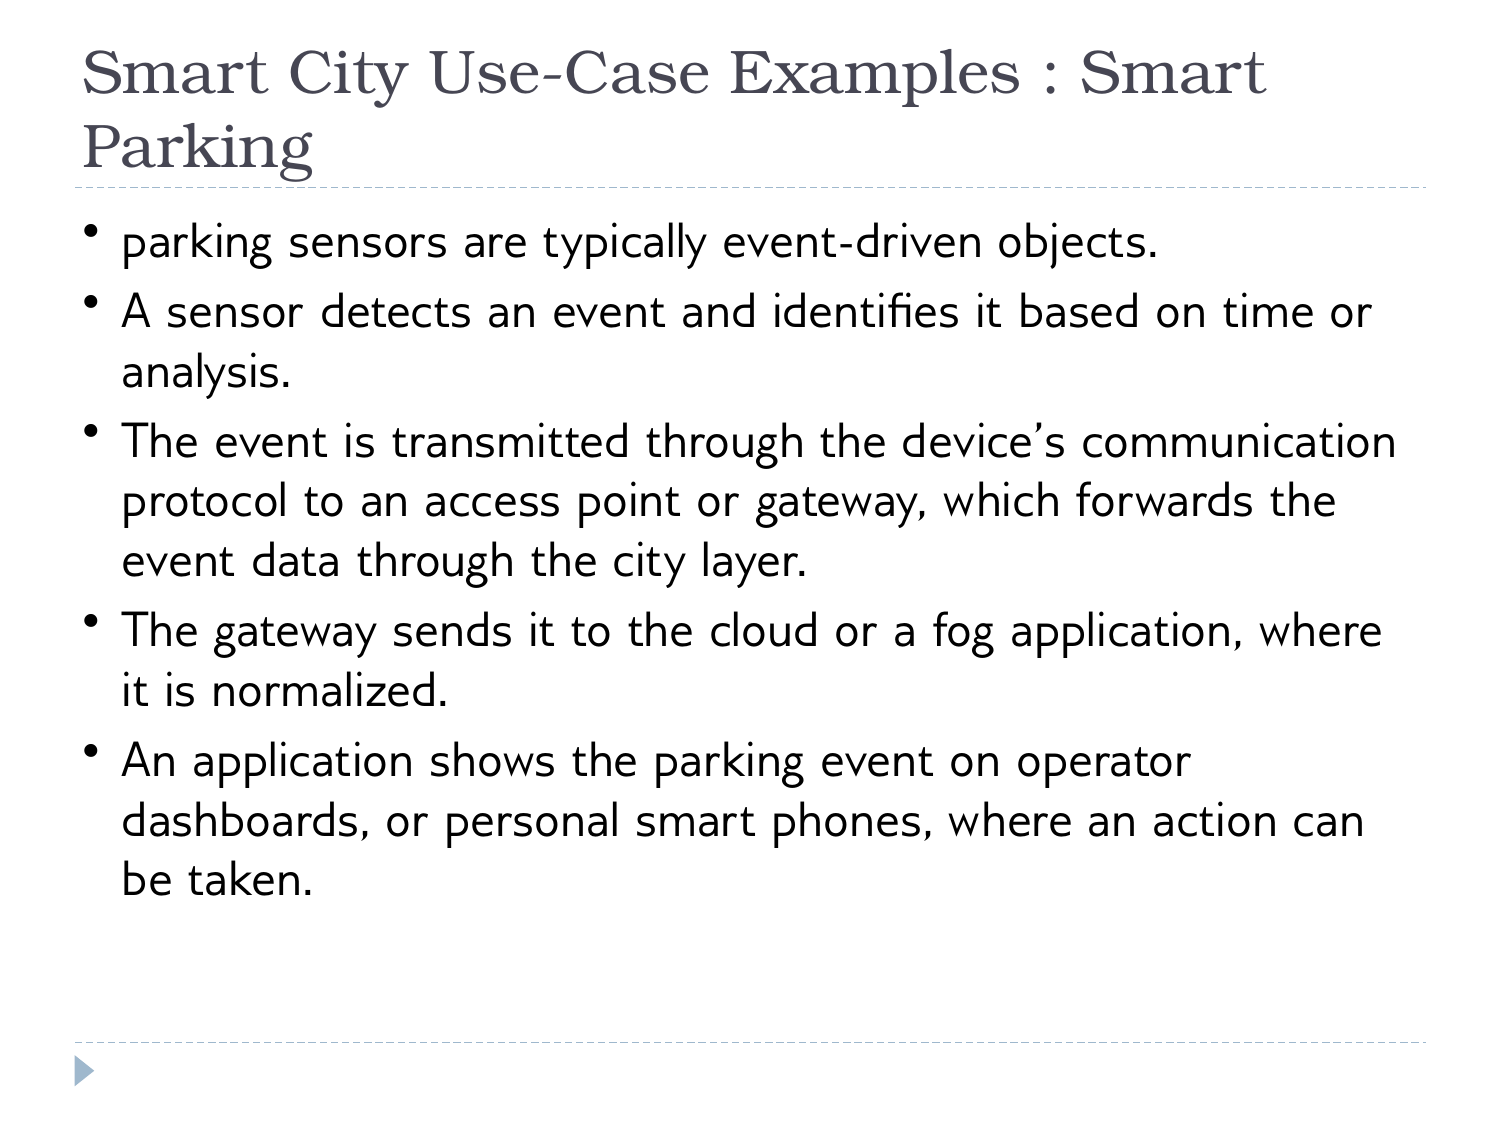

# Smart City Use-Case Examples : Smart Parking
parking sensors are typically event-driven objects.
A sensor detects an event and identifies it based on time or analysis.
The event is transmitted through the device’s communication protocol to an access point or gateway, which forwards the event data through the city layer.
The gateway sends it to the cloud or a fog application, where it is normalized.
An application shows the parking event on operator dashboards, or personal smart phones, where an action can be taken.